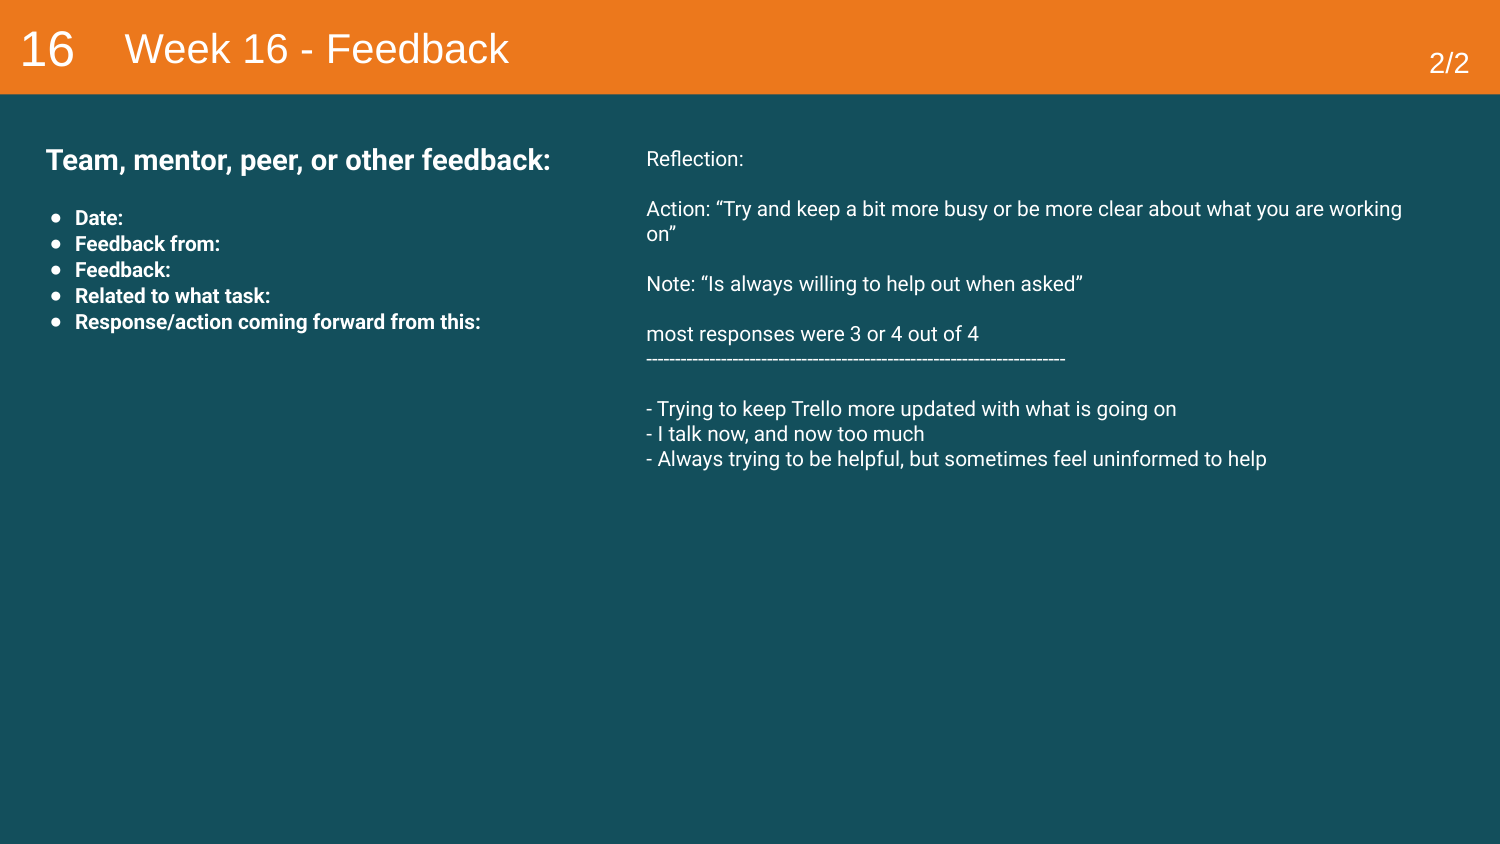

16
# Week 16 - Feedback
2/2
Team, mentor, peer, or other feedback:
Reflection:

Action: “Try and keep a bit more busy or be more clear about what you are working on”

Note: “Is always willing to help out when asked”

most responses were 3 or 4 out of 4
-------------------------------------------------------------------------

- Trying to keep Trello more updated with what is going on
- I talk now, and now too much
- Always trying to be helpful, but sometimes feel uninformed to help
Date:
Feedback from:
Feedback:
Related to what task:
Response/action coming forward from this: